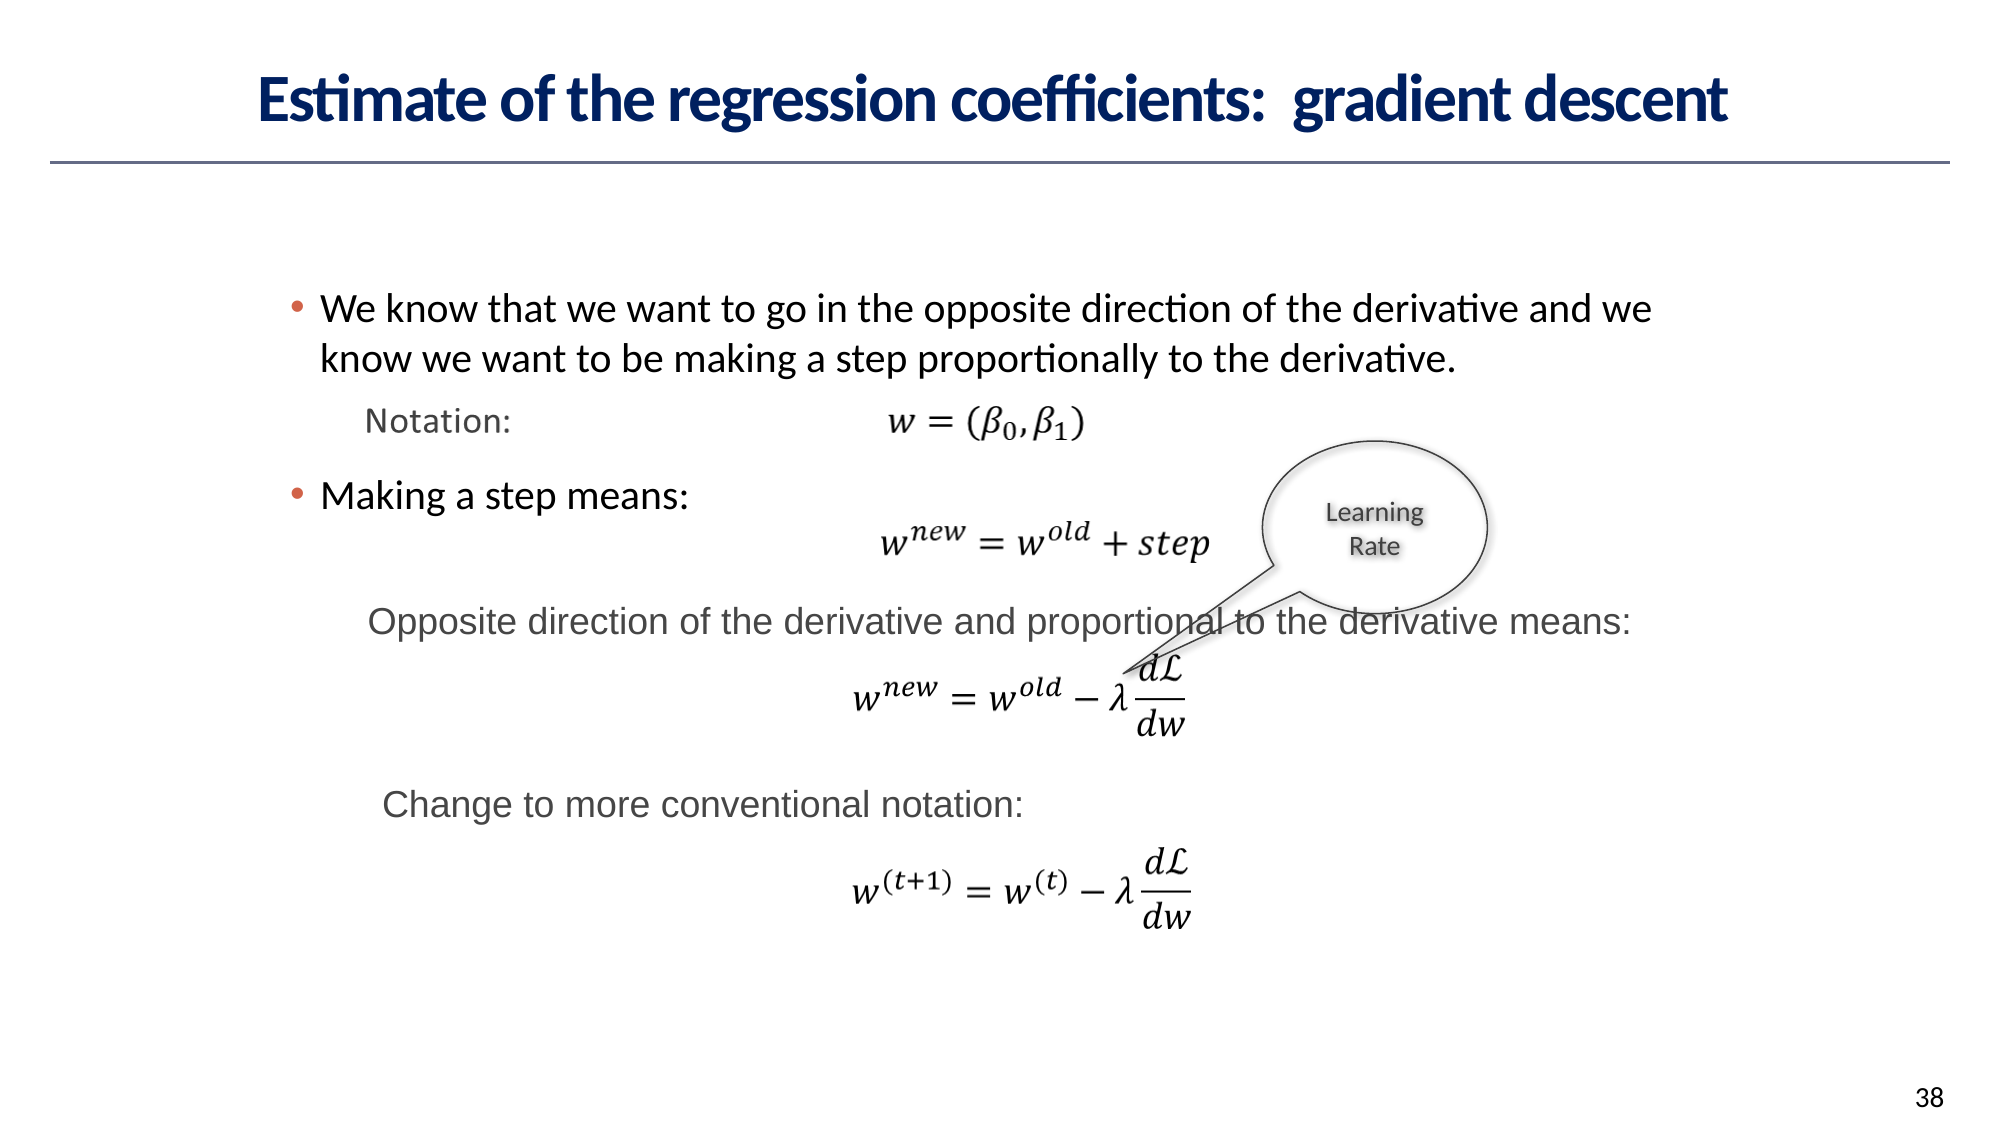

# Estimate of the regression coefficients:  gradient descent
We know that we want to go in the opposite direction of the derivative and we know we want to be making a step proportionally to the derivative.

Making a step means:

Learning Rate

Opposite direction of the derivative and proportional to the derivative means:

Change to more conventional notation:

38